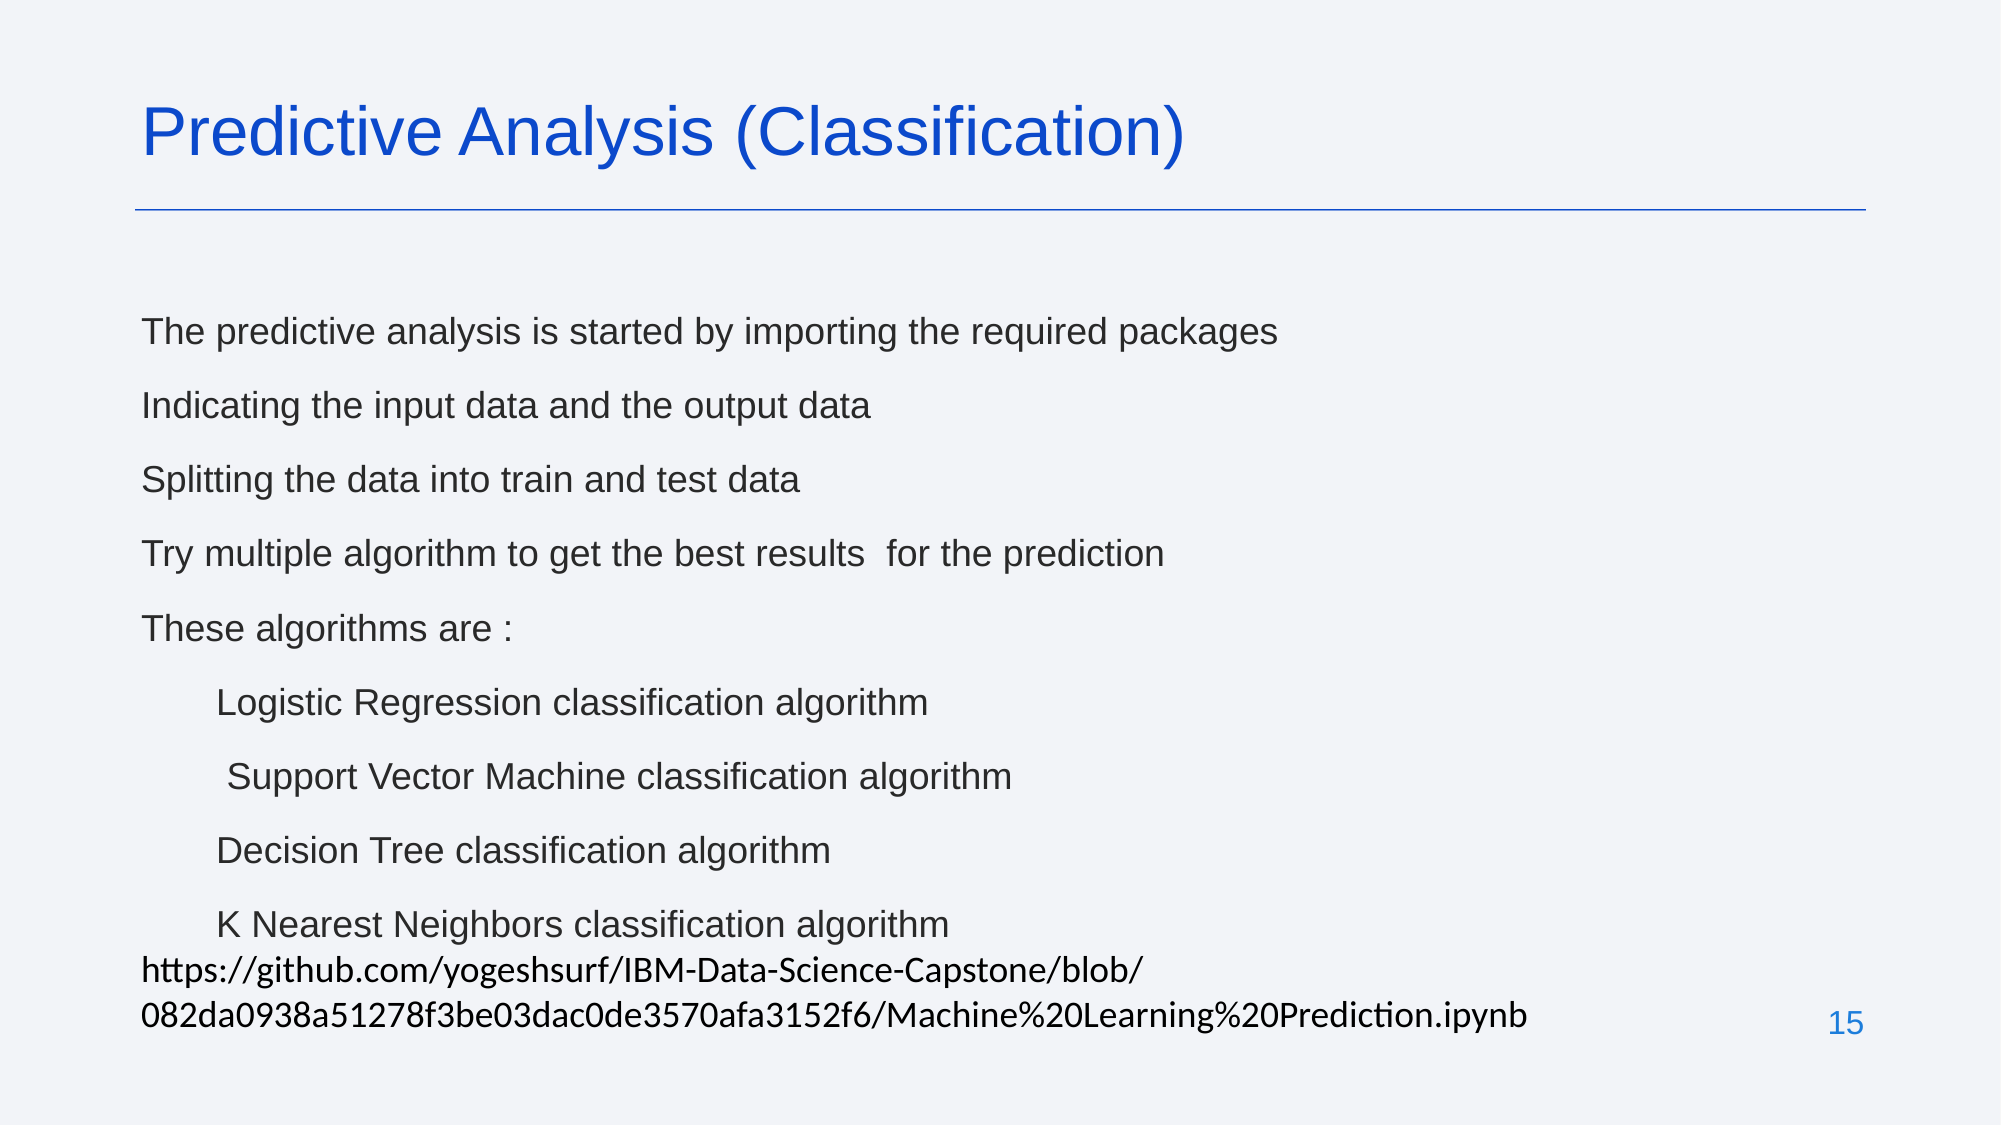

Predictive Analysis (Classification)
The predictive analysis is started by importing the required packages
Indicating the input data and the output data
Splitting the data into train and test data
Try multiple algorithm to get the best results  for the prediction
These algorithms are :
Logistic Regression classification algorithm
 Support Vector Machine classification algorithm
Decision Tree classification algorithm
K Nearest Neighbors classification algorithm
https://github.com/yogeshsurf/IBM-Data-Science-Capstone/blob/082da0938a51278f3be03dac0de3570afa3152f6/Machine%20Learning%20Prediction.ipynb
15